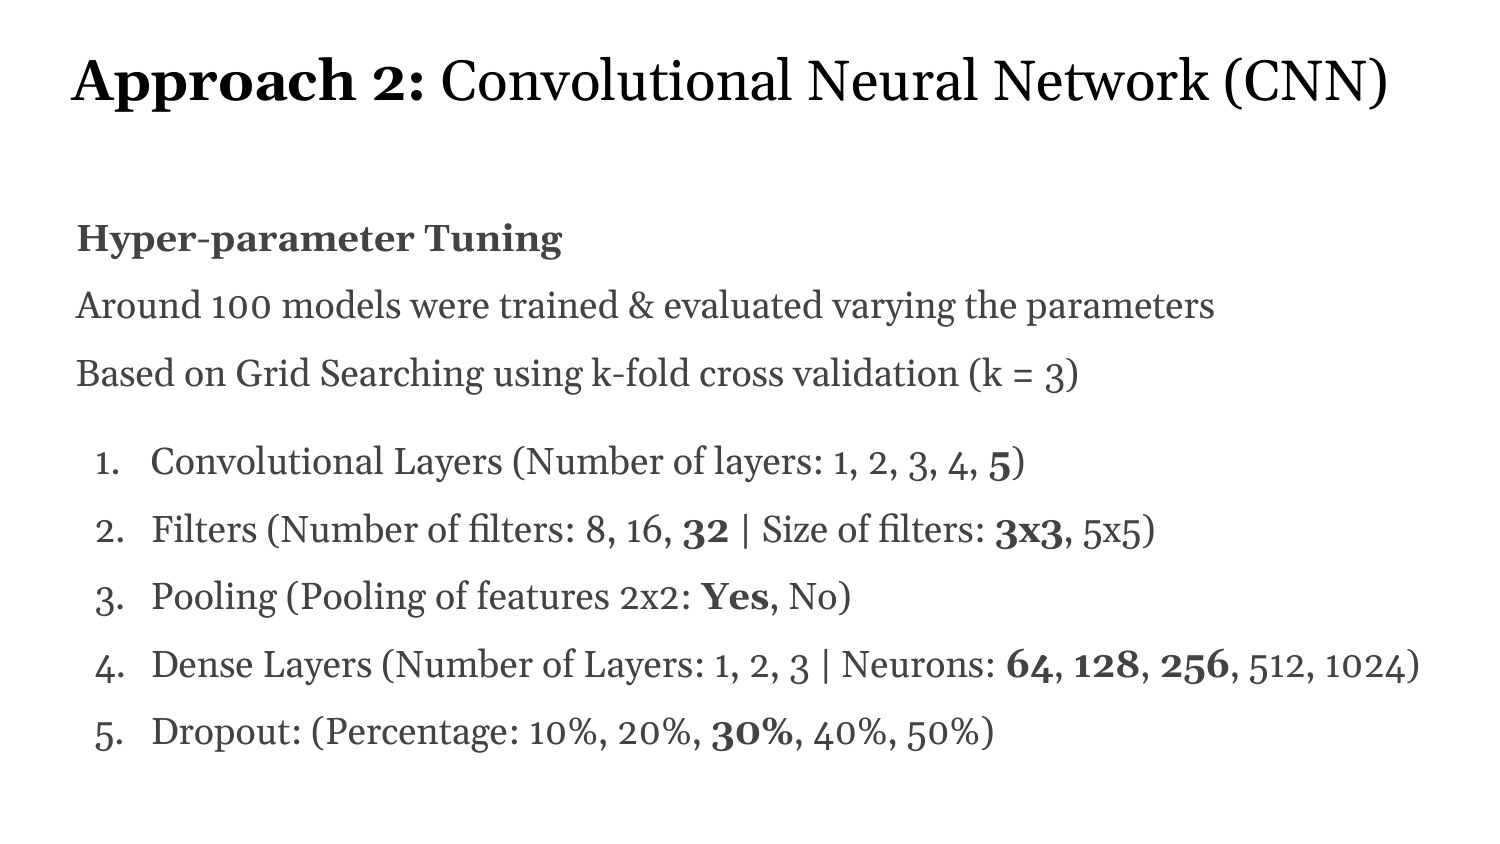

# Approach 2: Convolutional Neural Network (CNN)

Hyper-parameter Tuning
Around 100 models were trained & evaluated varying the parameters
Based on Grid Searching using k-fold cross validation (k = 3)
Convolutional Layers (Number of layers: 1, 2, 3, 4, 5)
Filters (Number of filters: 8, 16, 32 | Size of filters: 3x3, 5x5)
Pooling (Pooling of features 2x2: Yes, No)
Dense Layers (Number of Layers: 1, 2, 3 | Neurons: 64, 128, 256, 512, 1024)
Dropout: (Percentage: 10%, 20%, 30%, 40%, 50%)